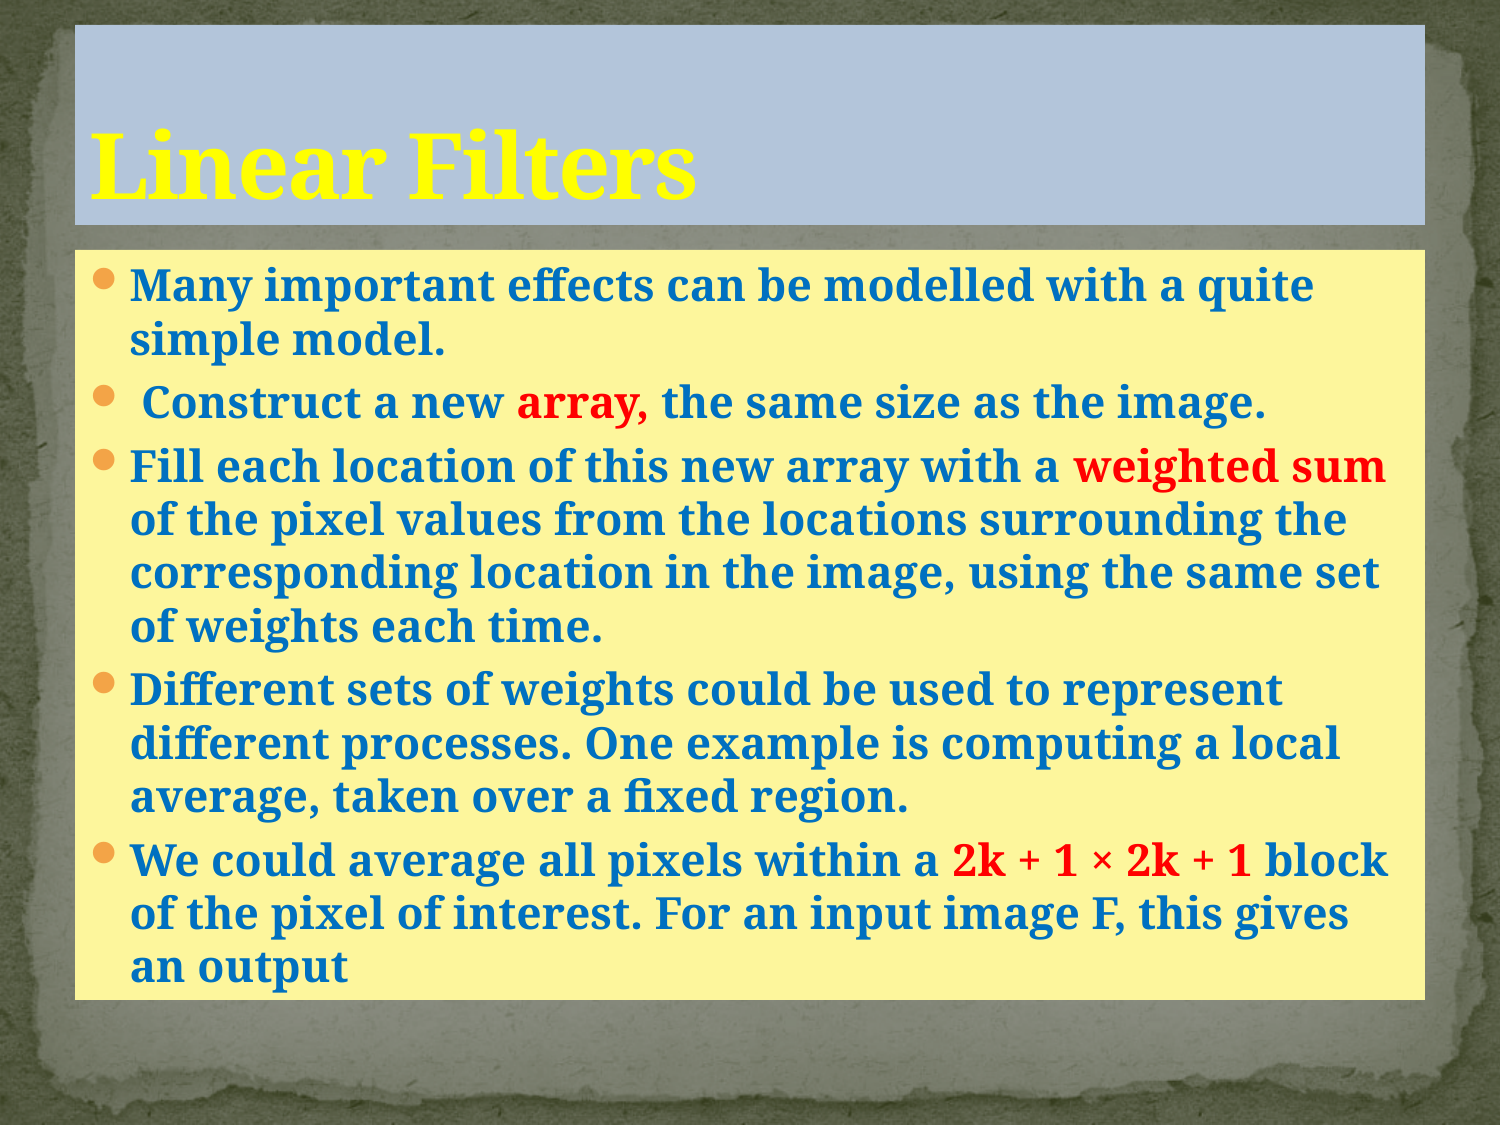

# Linear Filters
Many important effects can be modelled with a quite simple model.
 Construct a new array, the same size as the image.
Fill each location of this new array with a weighted sum of the pixel values from the locations surrounding the corresponding location in the image, using the same set of weights each time.
Different sets of weights could be used to represent different processes. One example is computing a local average, taken over a fixed region.
We could average all pixels within a 2k + 1 × 2k + 1 block of the pixel of interest. For an input image F, this gives an output